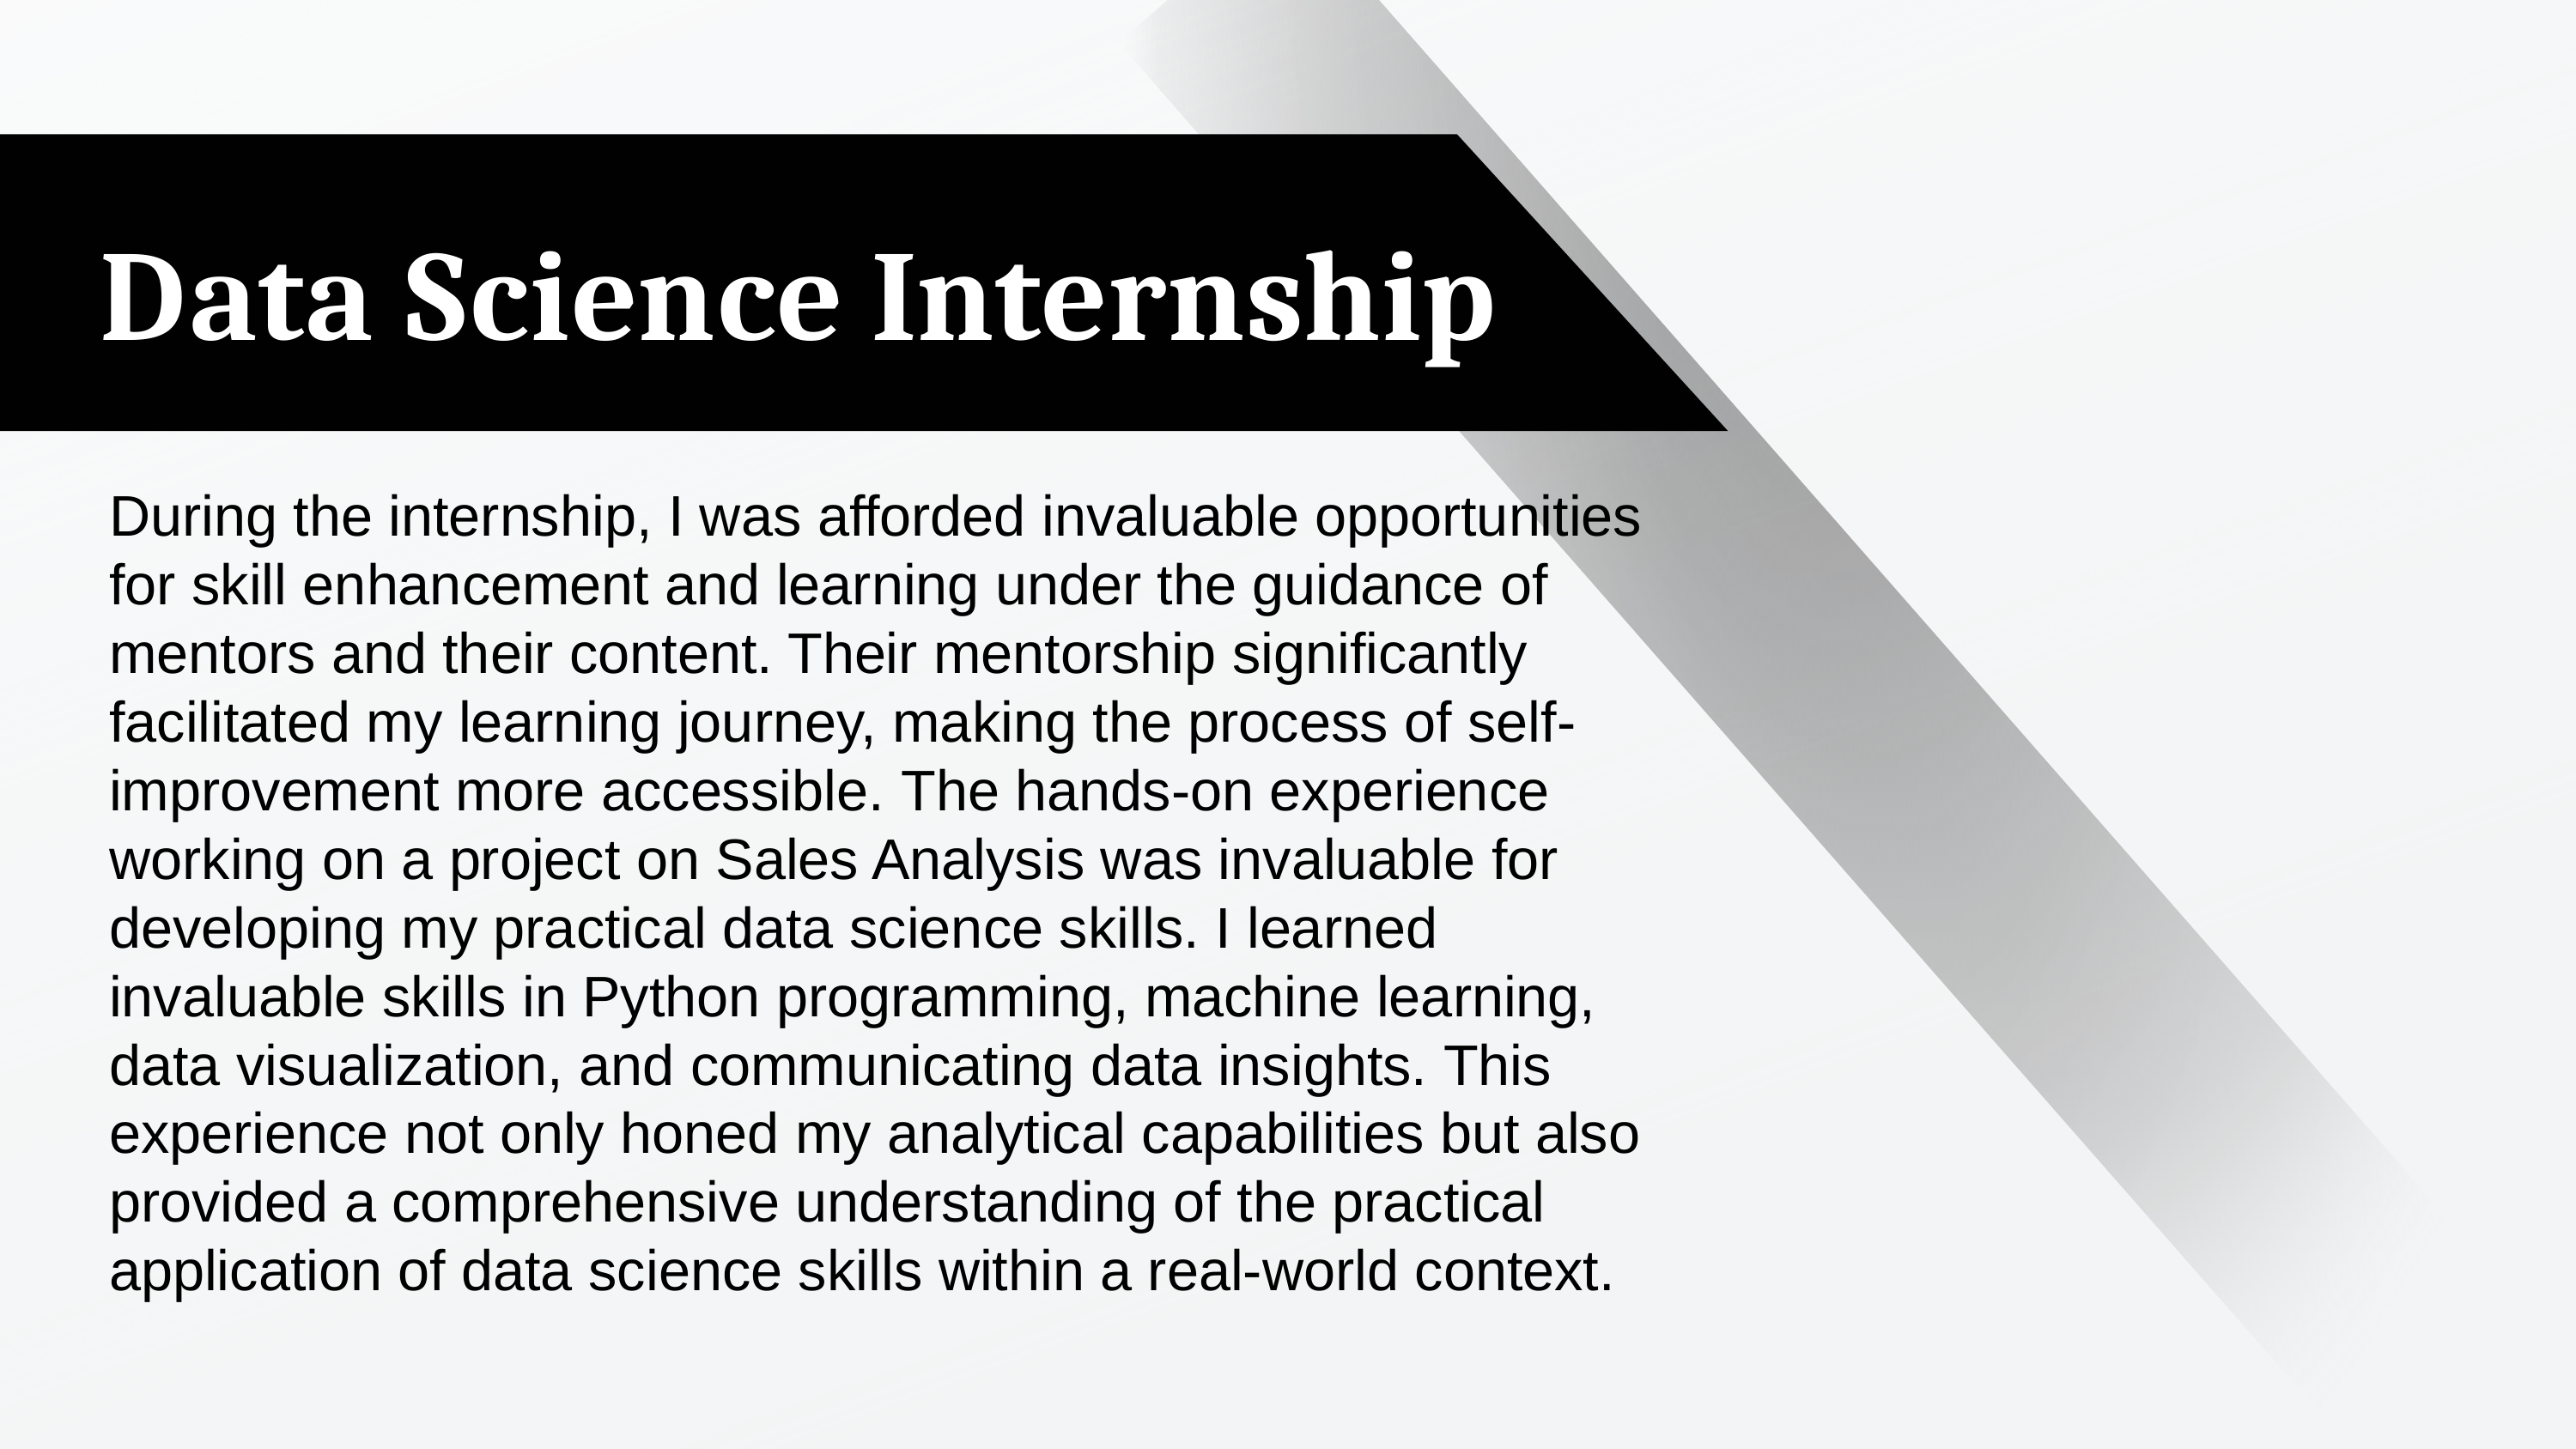

Data Science Internship​
During the internship, I was afforded invaluable opportunities for skill enhancement and learning under the guidance of mentors and their content. Their mentorship significantly facilitated my learning journey, making the process of self-improvement more accessible. The hands-on experience working on a project on Sales Analysis was invaluable for developing my practical data science skills. I learned invaluable skills in Python programming, machine learning, data visualization, and communicating data insights. This experience not only honed my analytical capabilities but also provided a comprehensive understanding of the practical application of data science skills within a real-world context.